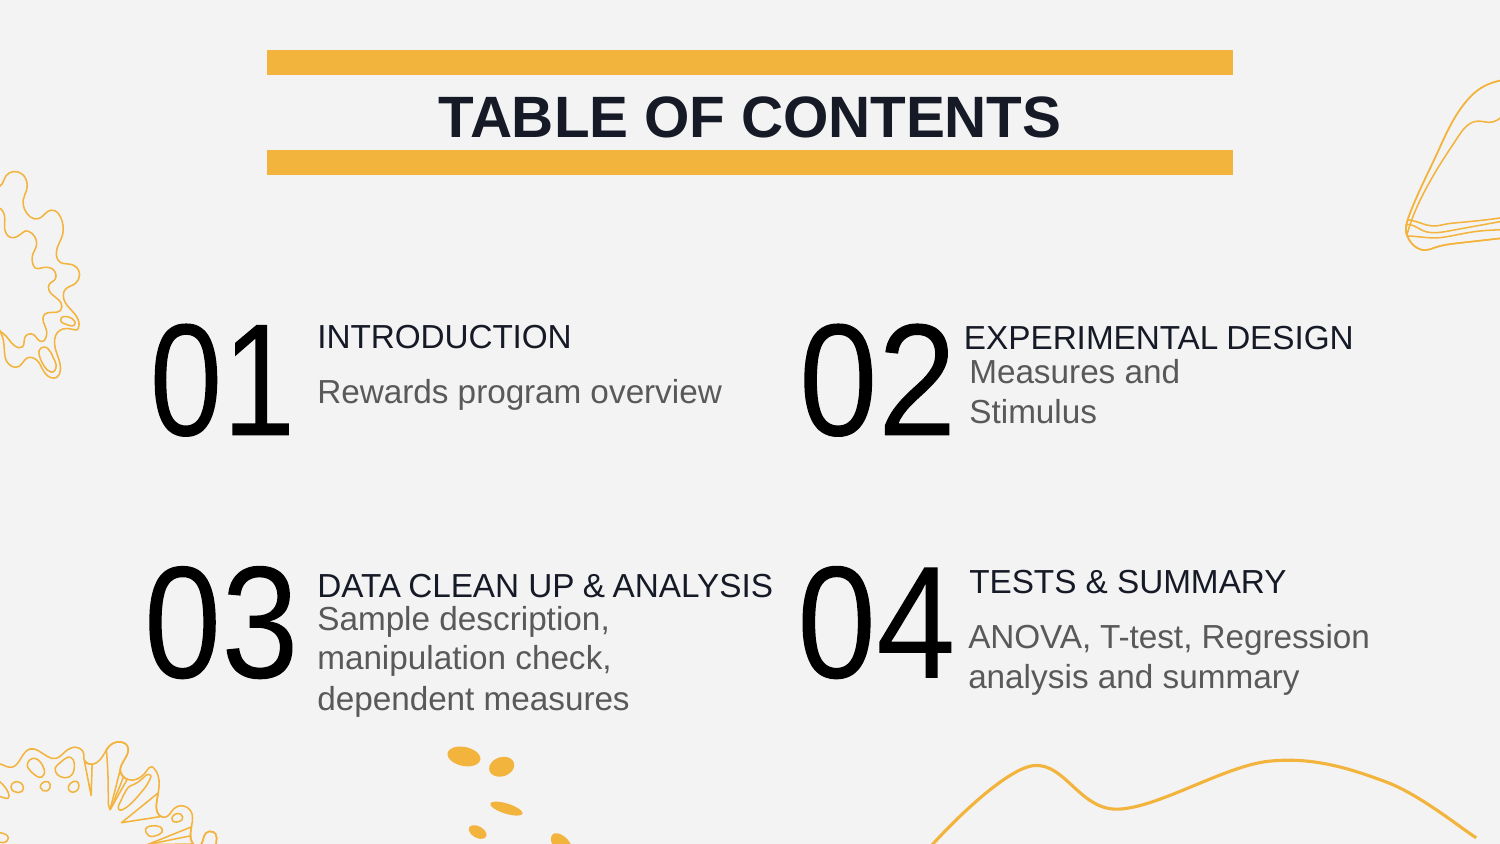

TABLE OF CONTENTS
INTRODUCTION
EXPERIMENTAL DESIGN
01
02
Measures and Stimulus
Rewards program overview
DATA CLEAN UP & ANALYSIS
TESTS & SUMMARY
03
04
ANOVA, T-test, Regression analysis and summary
Sample description, manipulation check, dependent measures